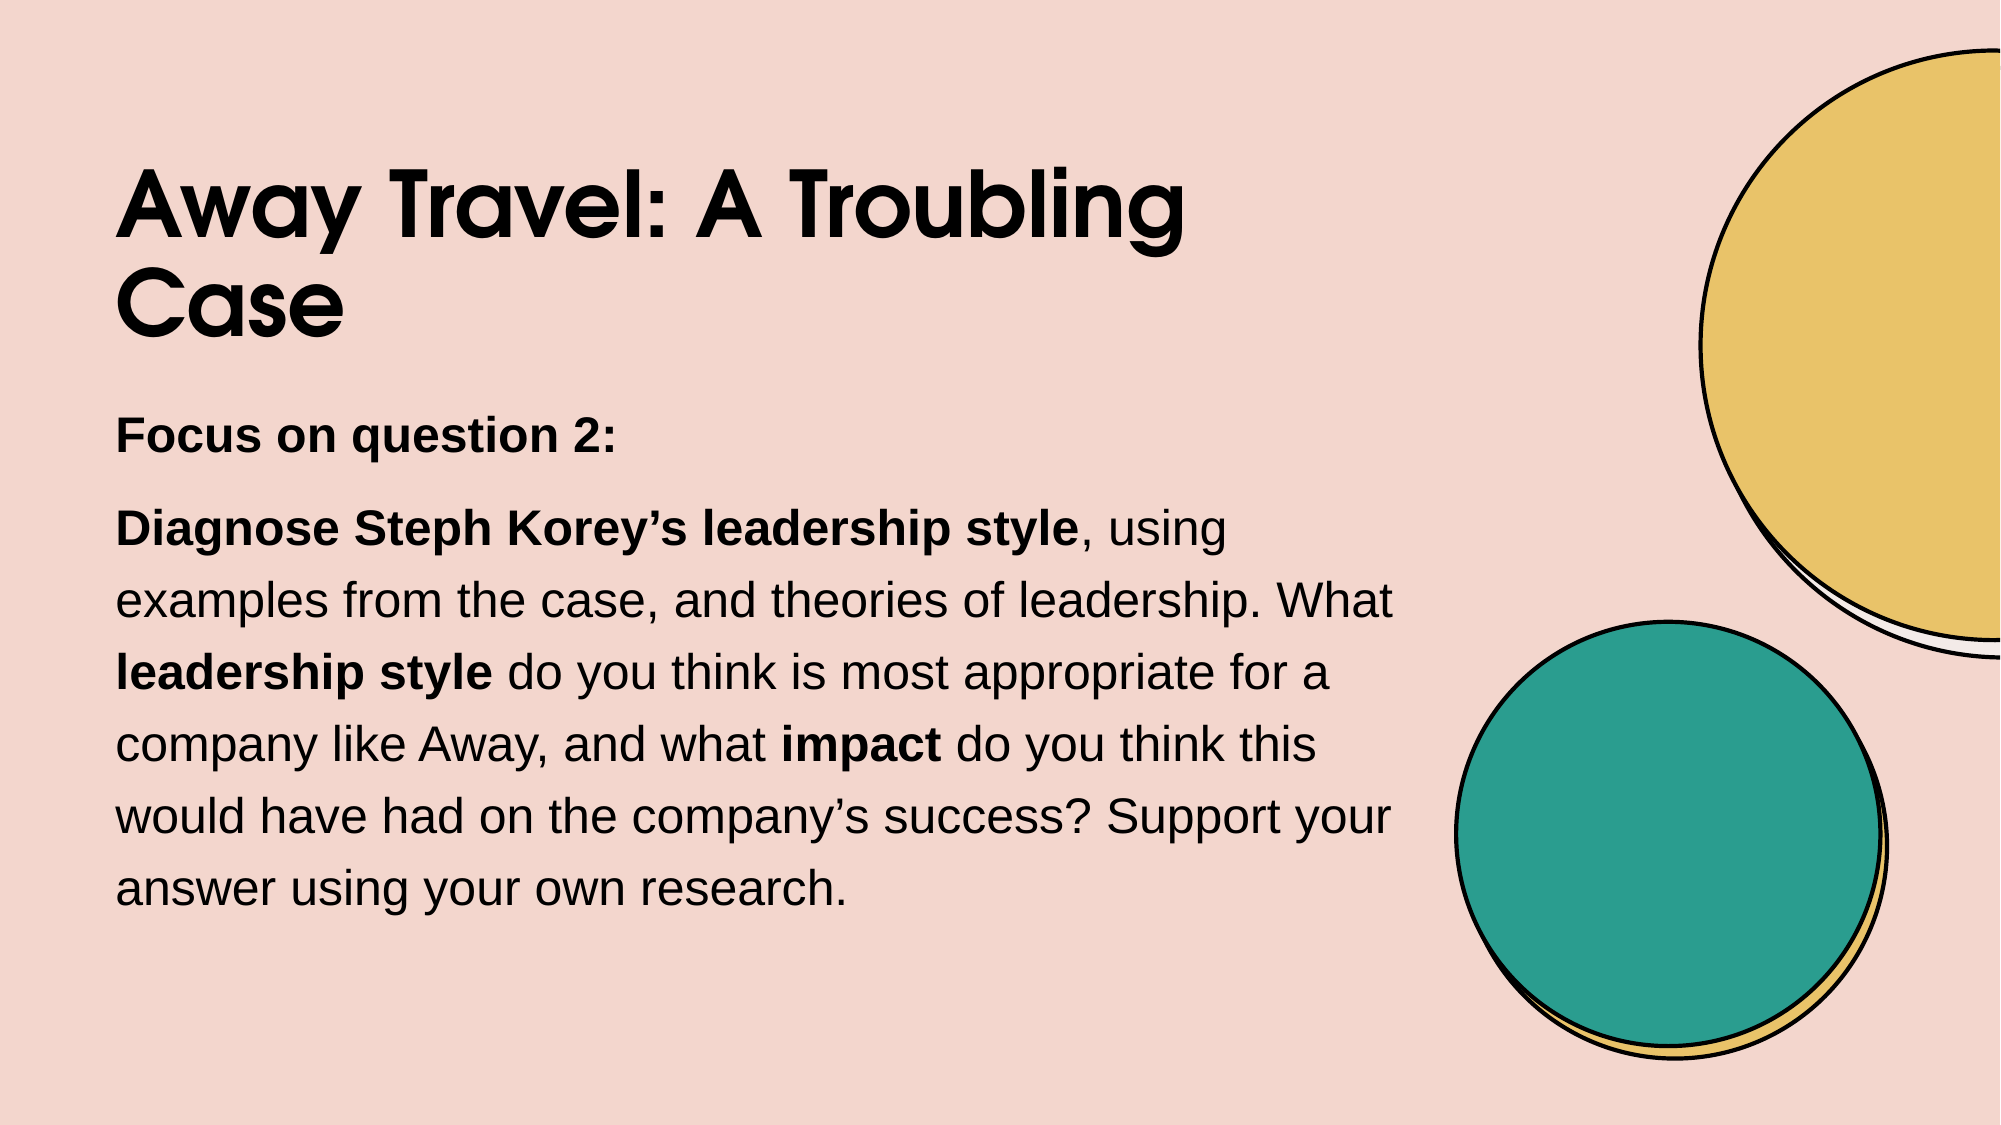

# Away Travel: A Troubling Case
Focus on question 2:
Diagnose Steph Korey’s leadership style, using examples from the case, and theories of leadership. What leadership style do you think is most appropriate for a company like Away, and what impact do you think this would have had on the company’s success? Support your answer using your own research.